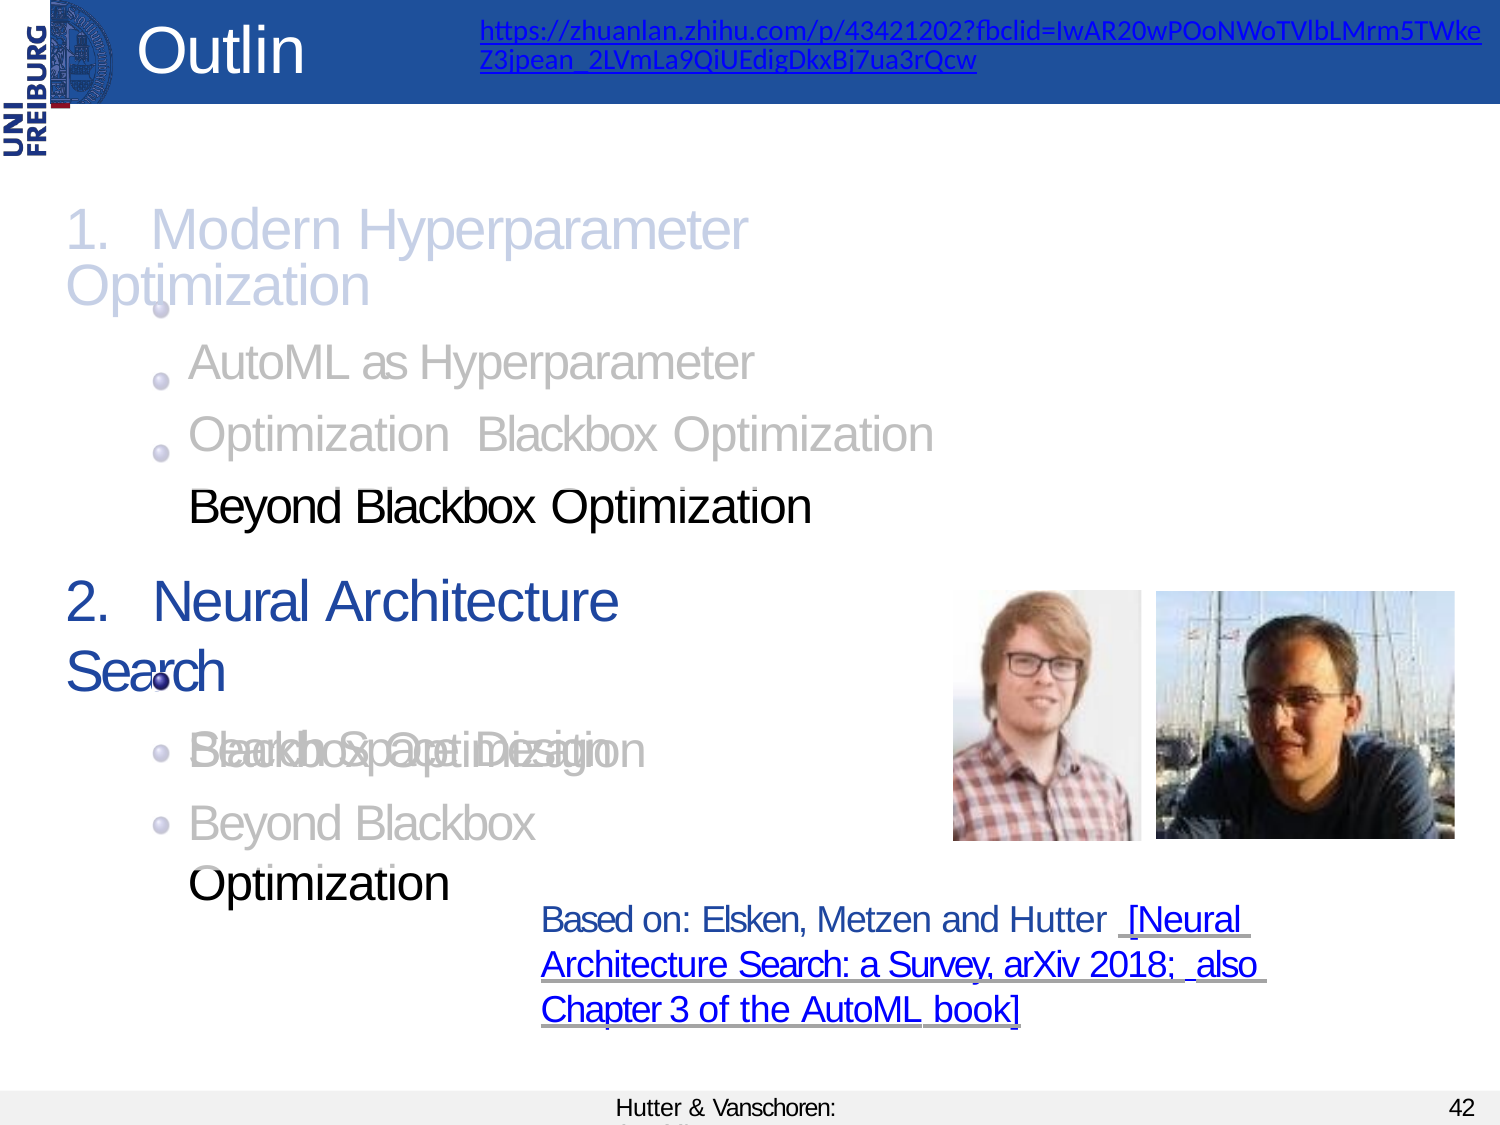

https://zhuanlan.zhihu.com/p/43421202?fbclid=IwAR20wPOoNWoTVlbLMrm5TWkeZ3jpean_2LVmLa9QiUEdigDkxBj7ua3rQcw
# Outline

1.	Modern Hyperparameter Optimization
AutoML as Hyperparameter Optimization  Blackbox Optimization
Beyond Blackbox Optimization

2.	Neural Architecture Search
Search Space Design

Blackbox Optimization
Beyond Blackbox Optimization

Based on: Elsken, Metzen and Hutter  [Neural Architecture Search: a Survey, arXiv 2018;  also Chapter 3 of the AutoML book]

Hutter & Vanschoren: AutoML
42